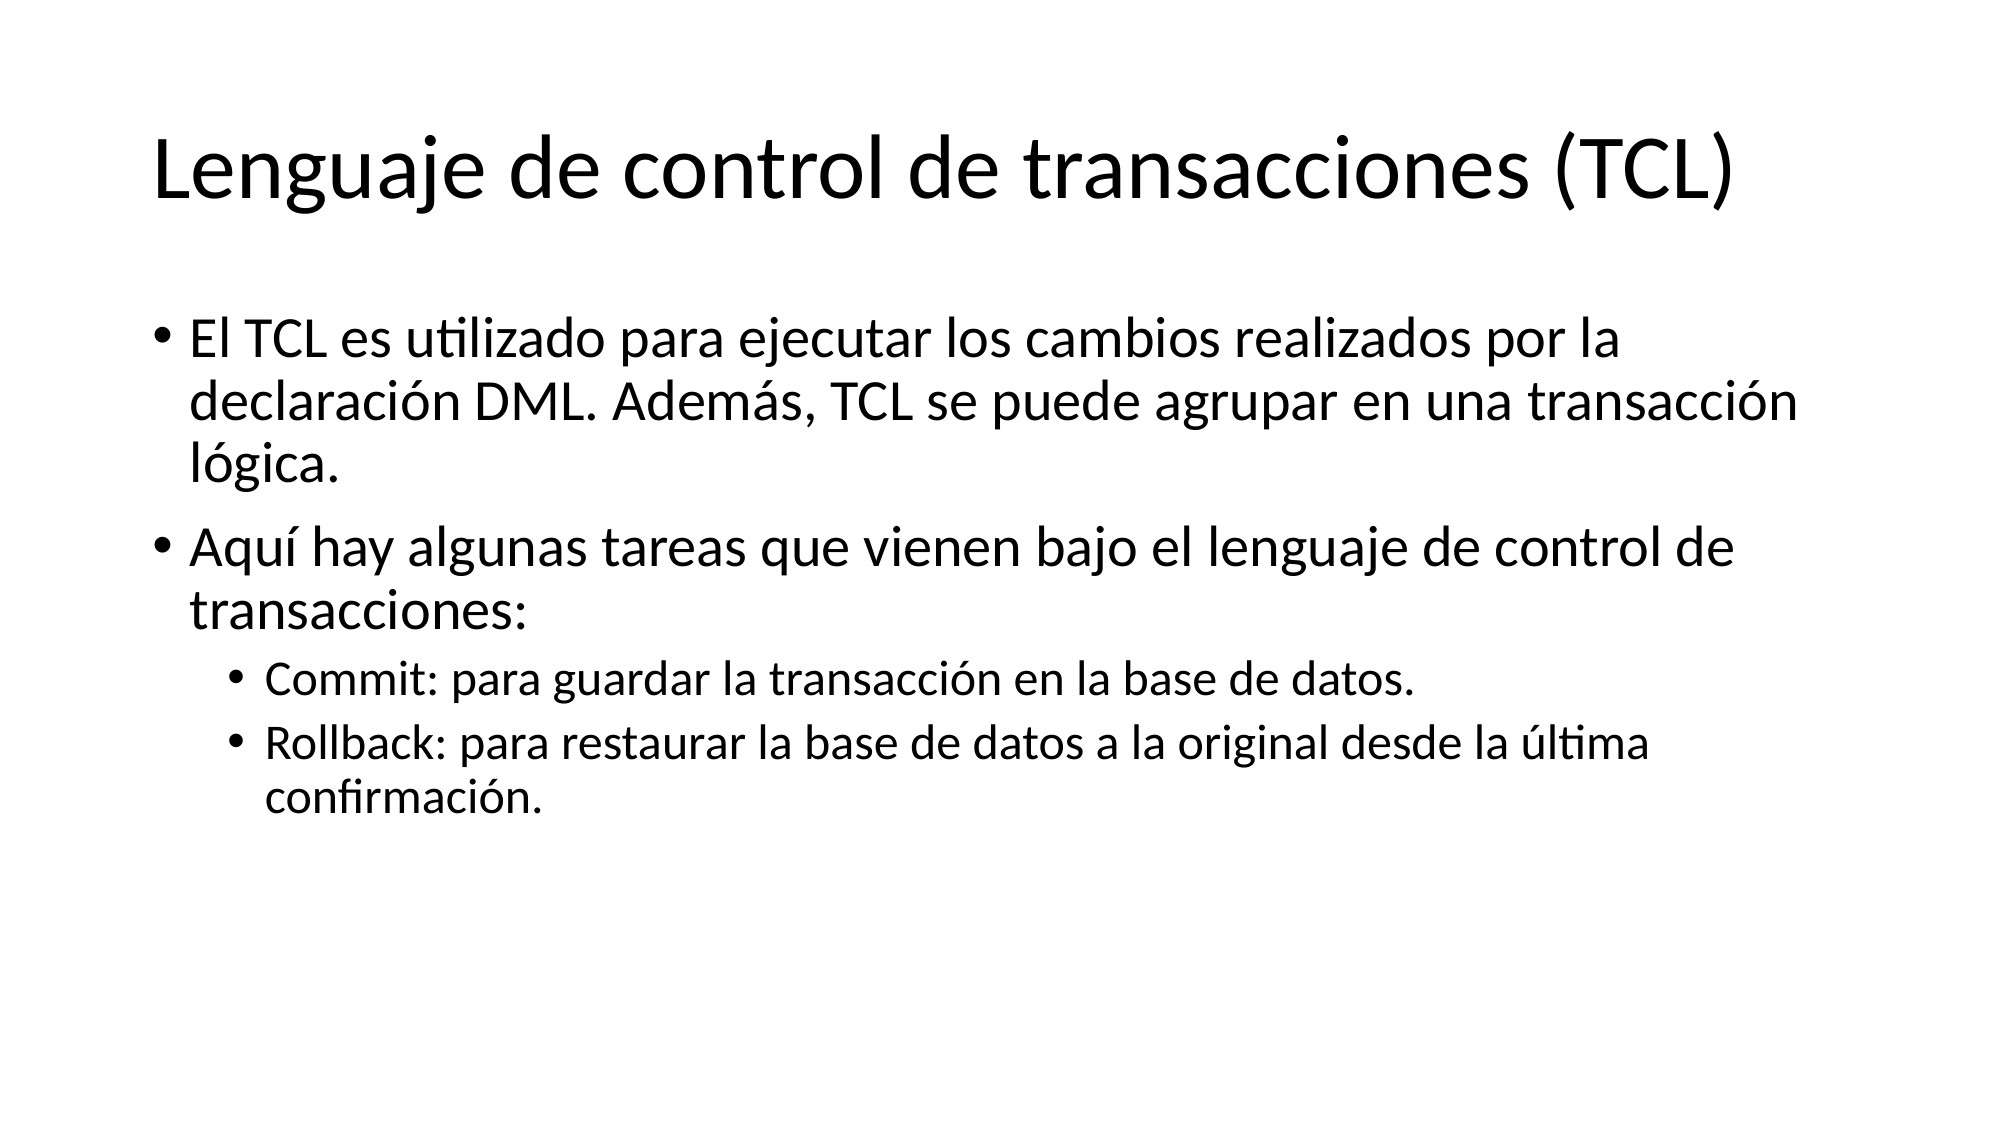

# Lenguaje de control de transacciones (TCL)
El TCL es utilizado para ejecutar los cambios realizados por la declaración DML. Además, TCL se puede agrupar en una transacción lógica.
Aquí hay algunas tareas que vienen bajo el lenguaje de control de transacciones:
Commit: para guardar la transacción en la base de datos.
Rollback: para restaurar la base de datos a la original desde la última confirmación.